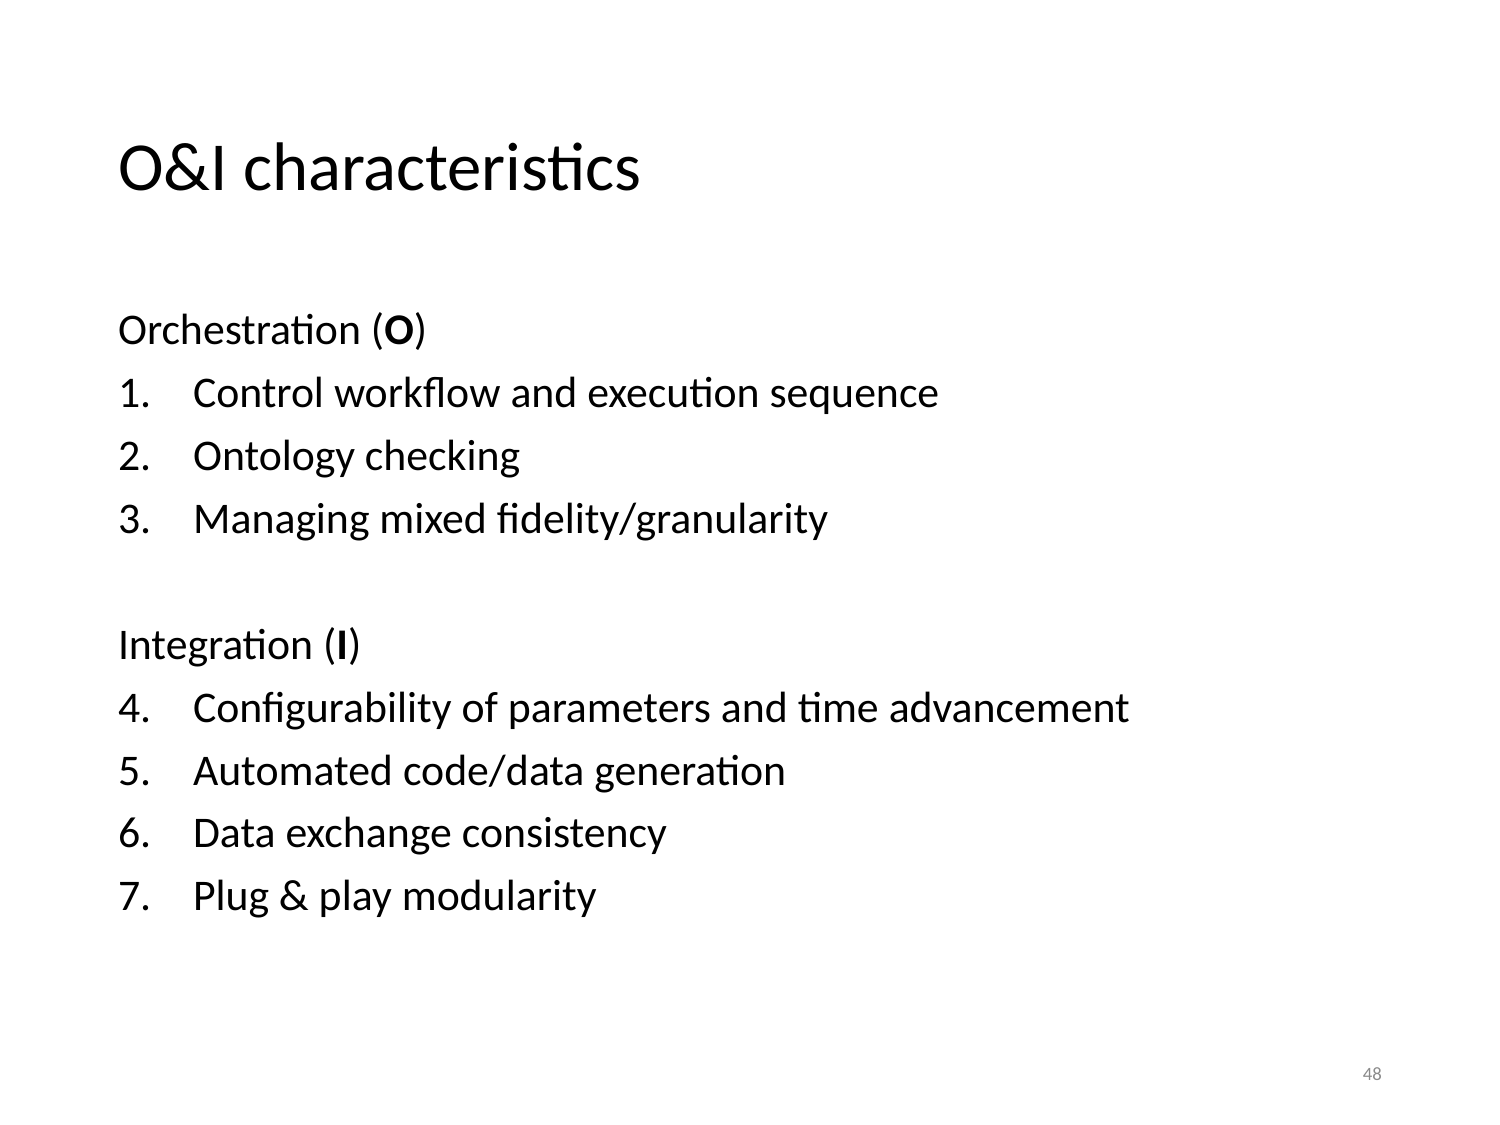

# O&I characteristics
Orchestration (O)
Control workflow and execution sequence
Ontology checking
Managing mixed fidelity/granularity

Integration (I)
Configurability of parameters and time advancement
Automated code/data generation
Data exchange consistency
Plug & play modularity

48